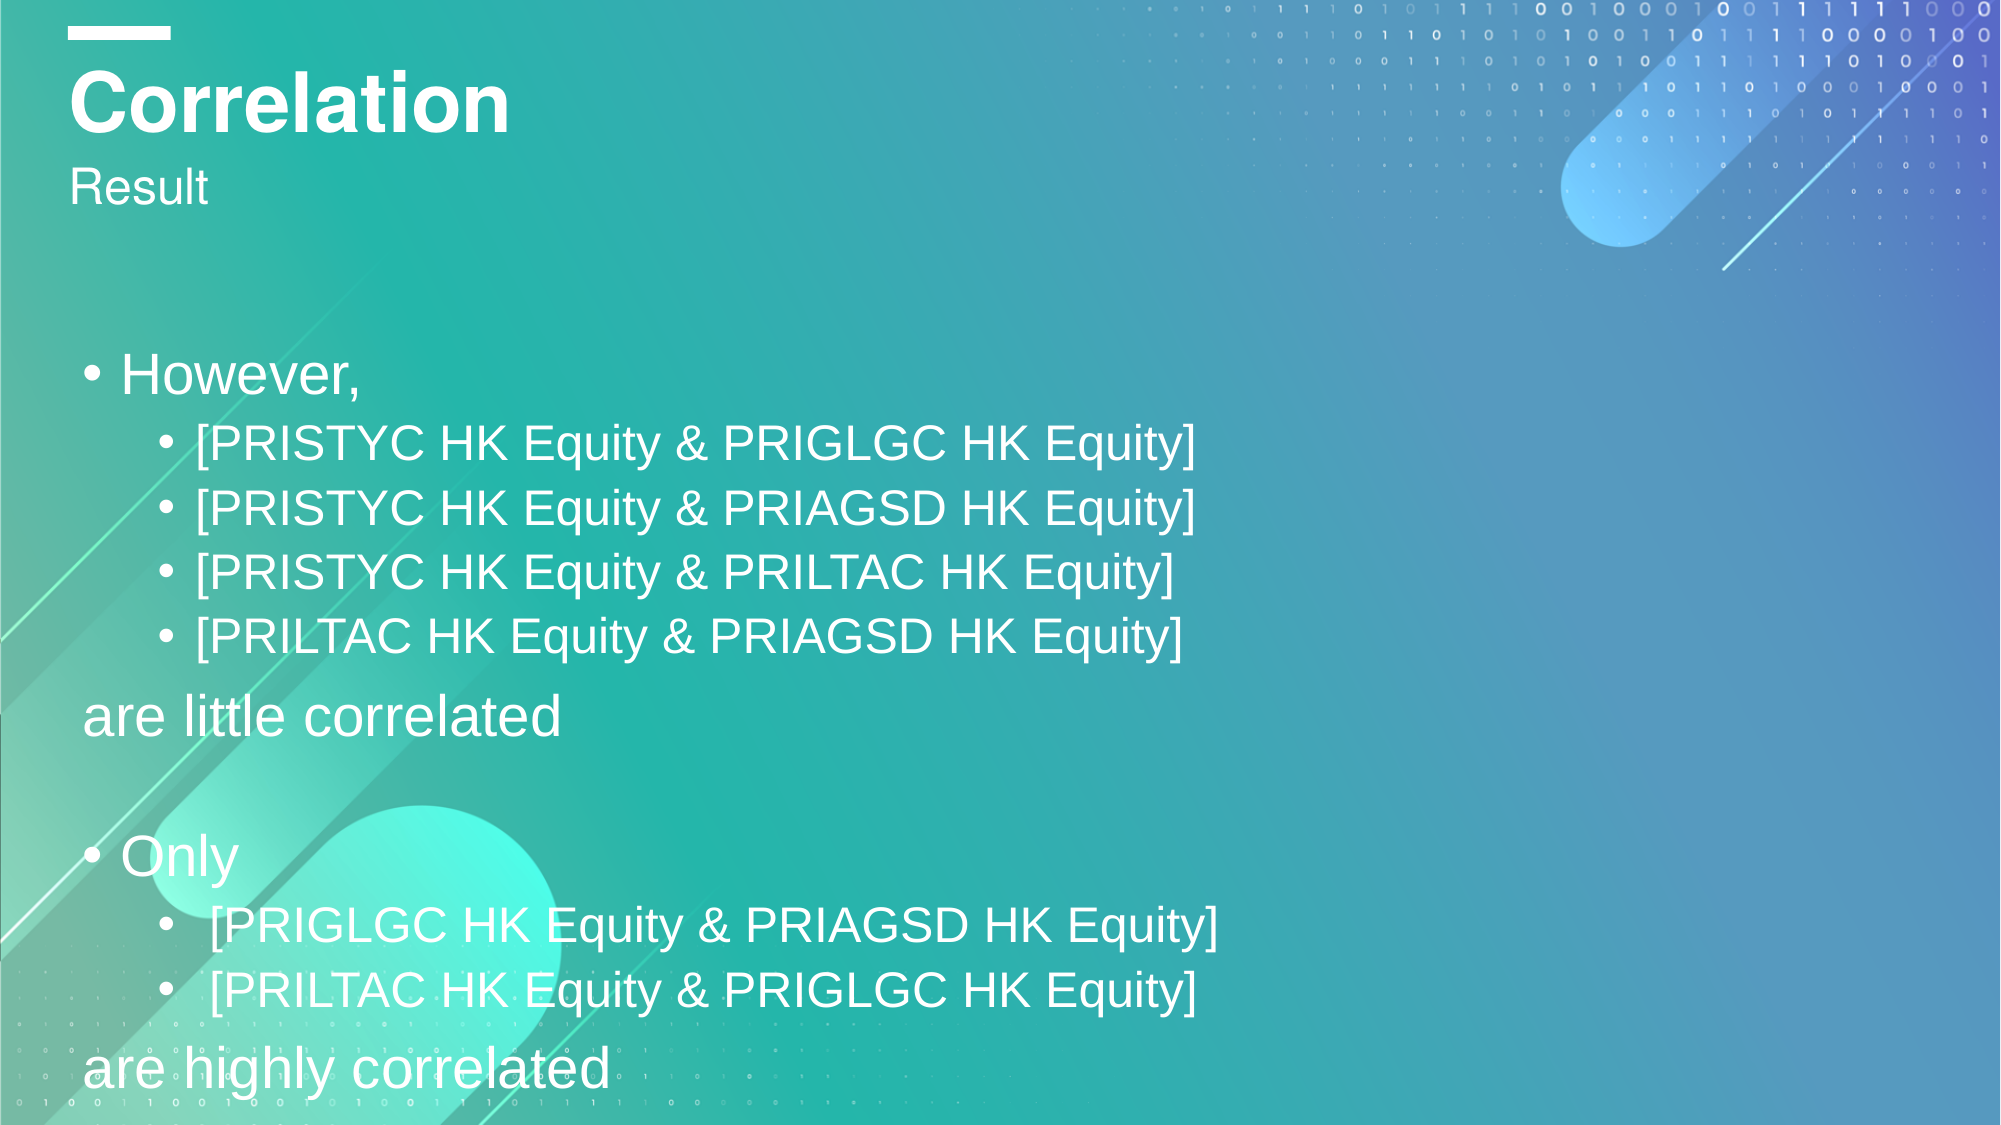

# Correlation
Result
However,
[PRISTYC HK Equity & PRIGLGC HK Equity]
[PRISTYC HK Equity & PRIAGSD HK Equity]
[PRISTYC HK Equity & PRILTAC HK Equity]
[PRILTAC HK Equity & PRIAGSD HK Equity]
are little correlated

Only
 [PRIGLGC HK Equity & PRIAGSD HK Equity]
 [PRILTAC HK Equity & PRIGLGC HK Equity]
are highly correlated